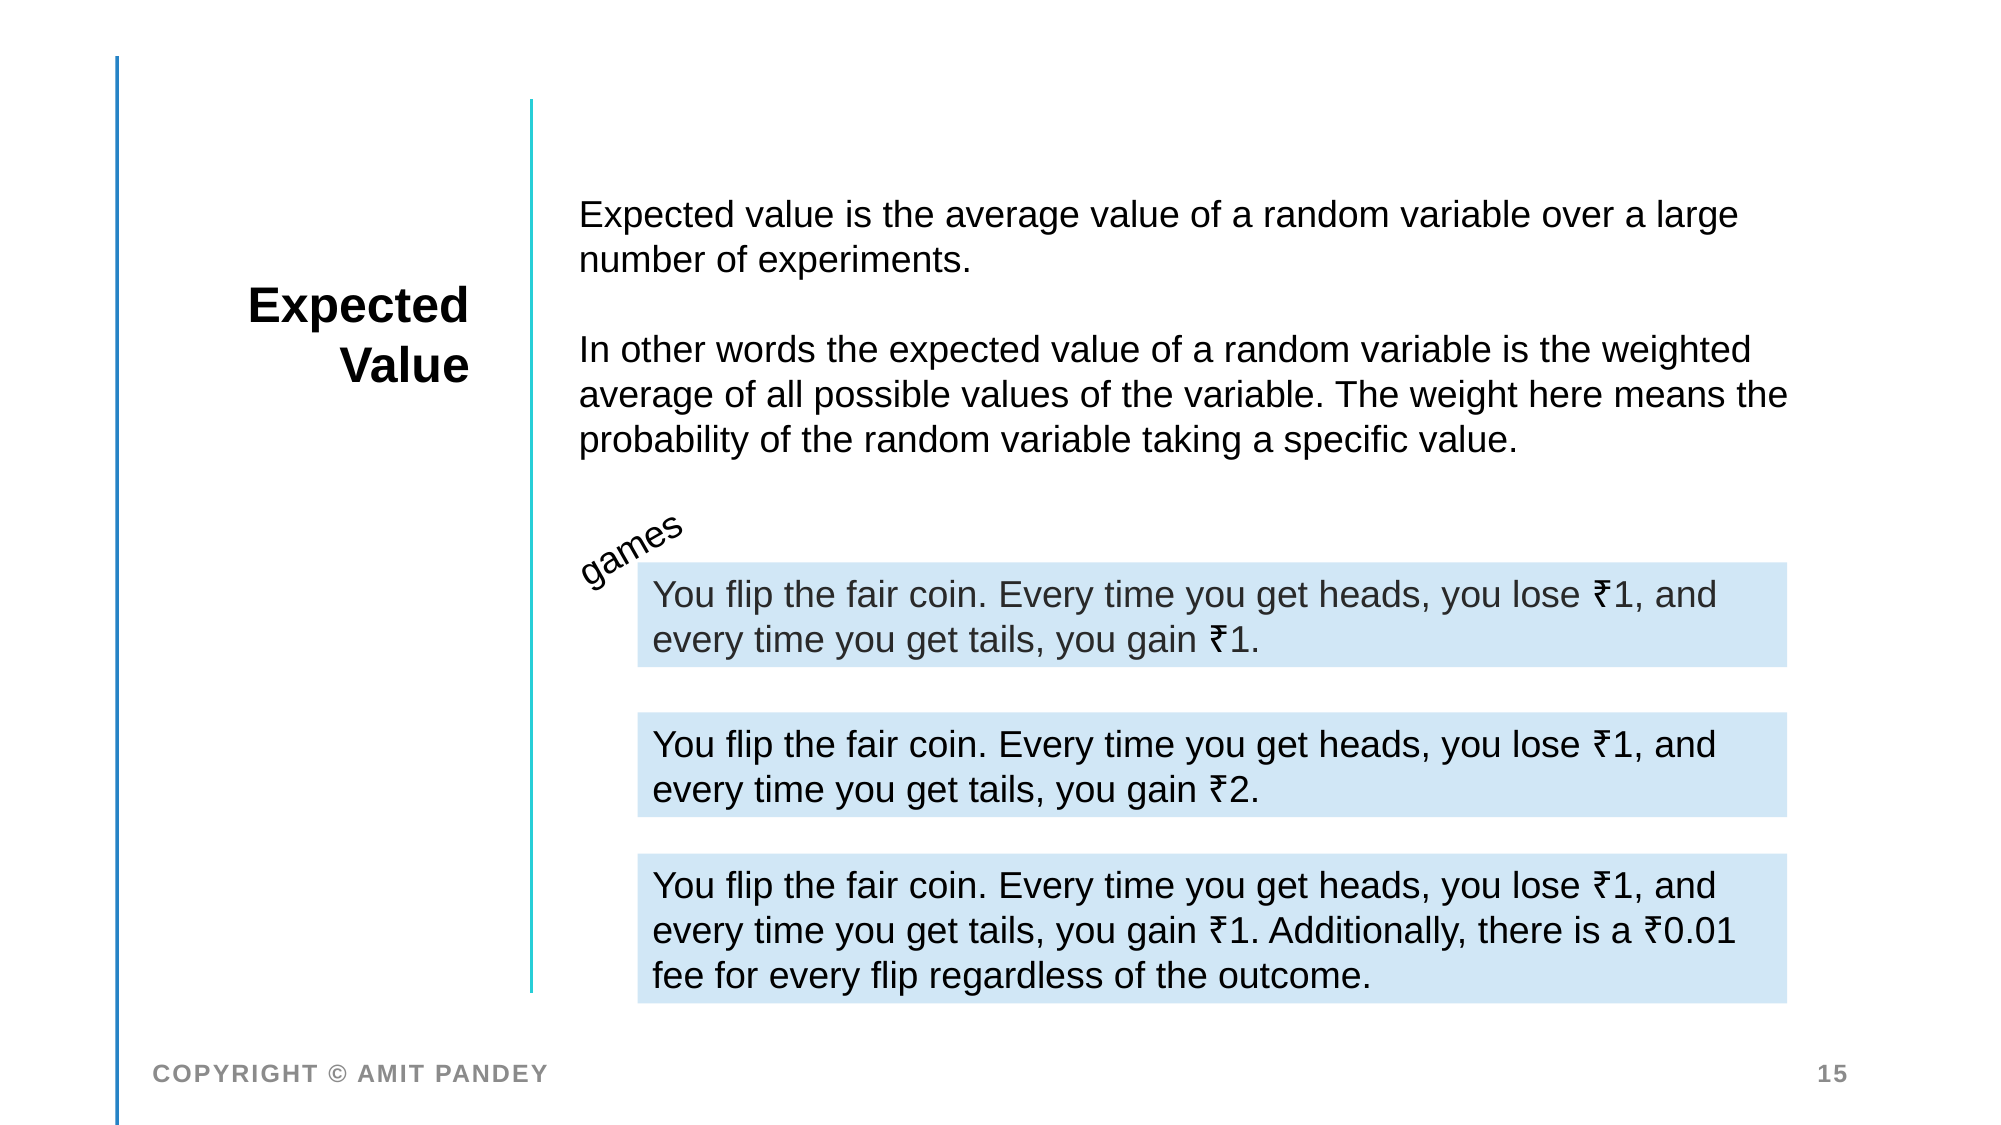

Expected value is the average value of a random variable over a large number of experiments.

In other words the expected value of a random variable is the weighted average of all possible values of the variable. The weight here means the probability of the random variable taking a specific value.
Expected Value
games
You flip the fair coin. Every time you get heads, you lose ₹1, and every time you get tails, you gain ₹1.
You flip the fair coin. Every time you get heads, you lose ₹1, and every time you get tails, you gain ₹2.
You flip the fair coin. Every time you get heads, you lose ₹1, and every time you get tails, you gain ₹1. Additionally, there is a ₹0.01 fee for every flip regardless of the outcome.
COPYRIGHT © AMIT PANDEY
15